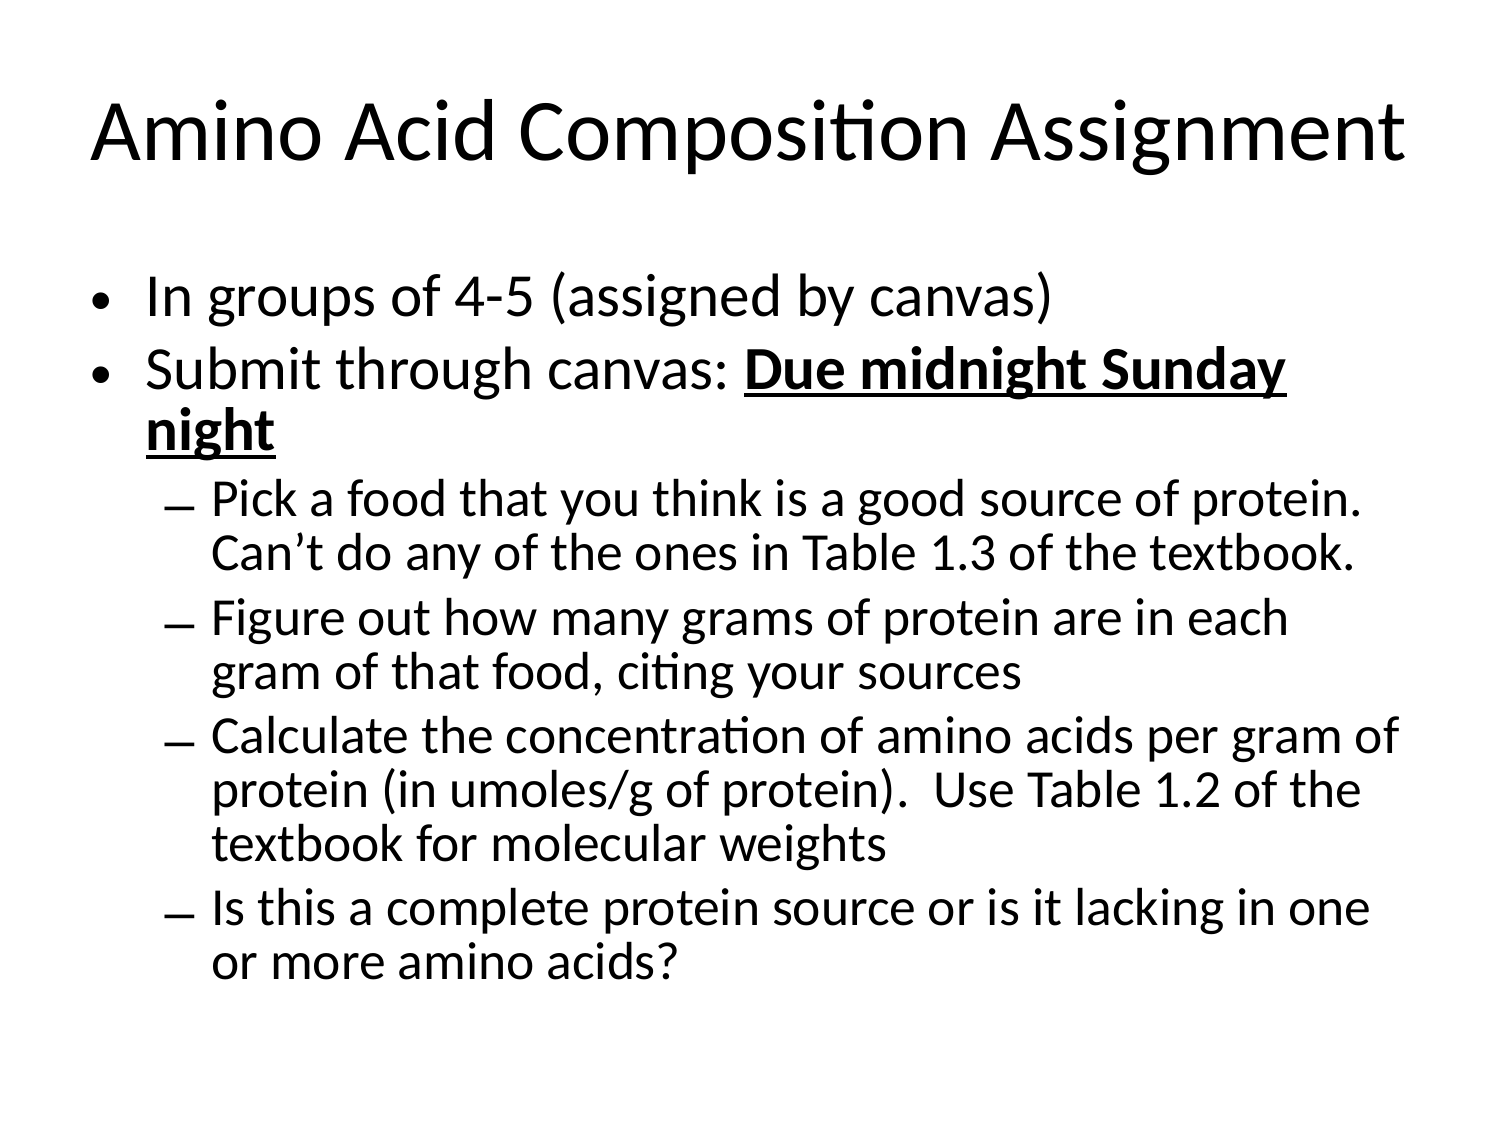

# Amino Acid Composition Assignment
In groups of 4-5 (assigned by canvas)
Submit through canvas: Due midnight Sunday night
Pick a food that you think is a good source of protein.  Can’t do any of the ones in Table 1.3 of the textbook.
Figure out how many grams of protein are in each gram of that food, citing your sources
Calculate the concentration of amino acids per gram of protein (in umoles/g of protein).  Use Table 1.2 of the textbook for molecular weights
Is this a complete protein source or is it lacking in one or more amino acids?